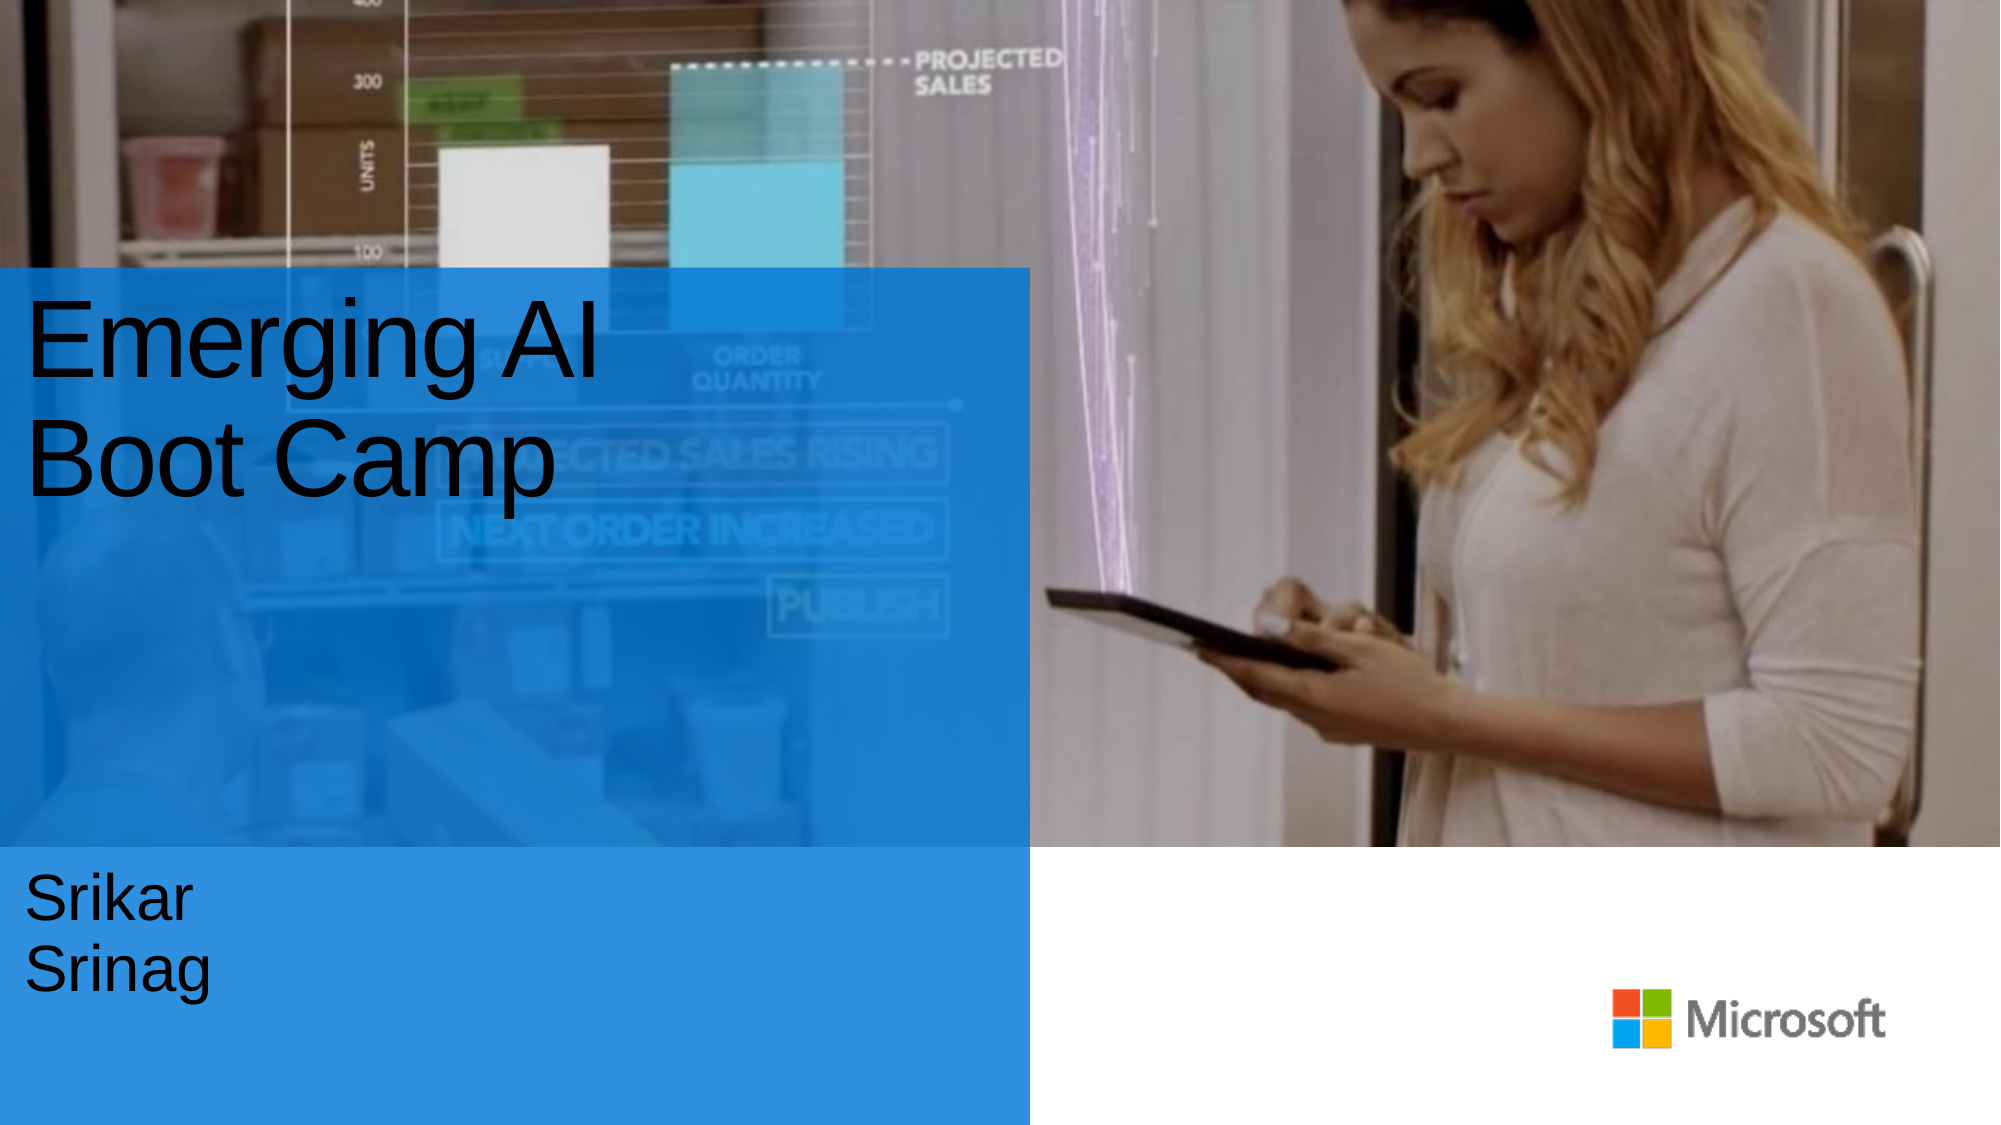

# Emerging AI Boot Camp

Srikar
Srinag